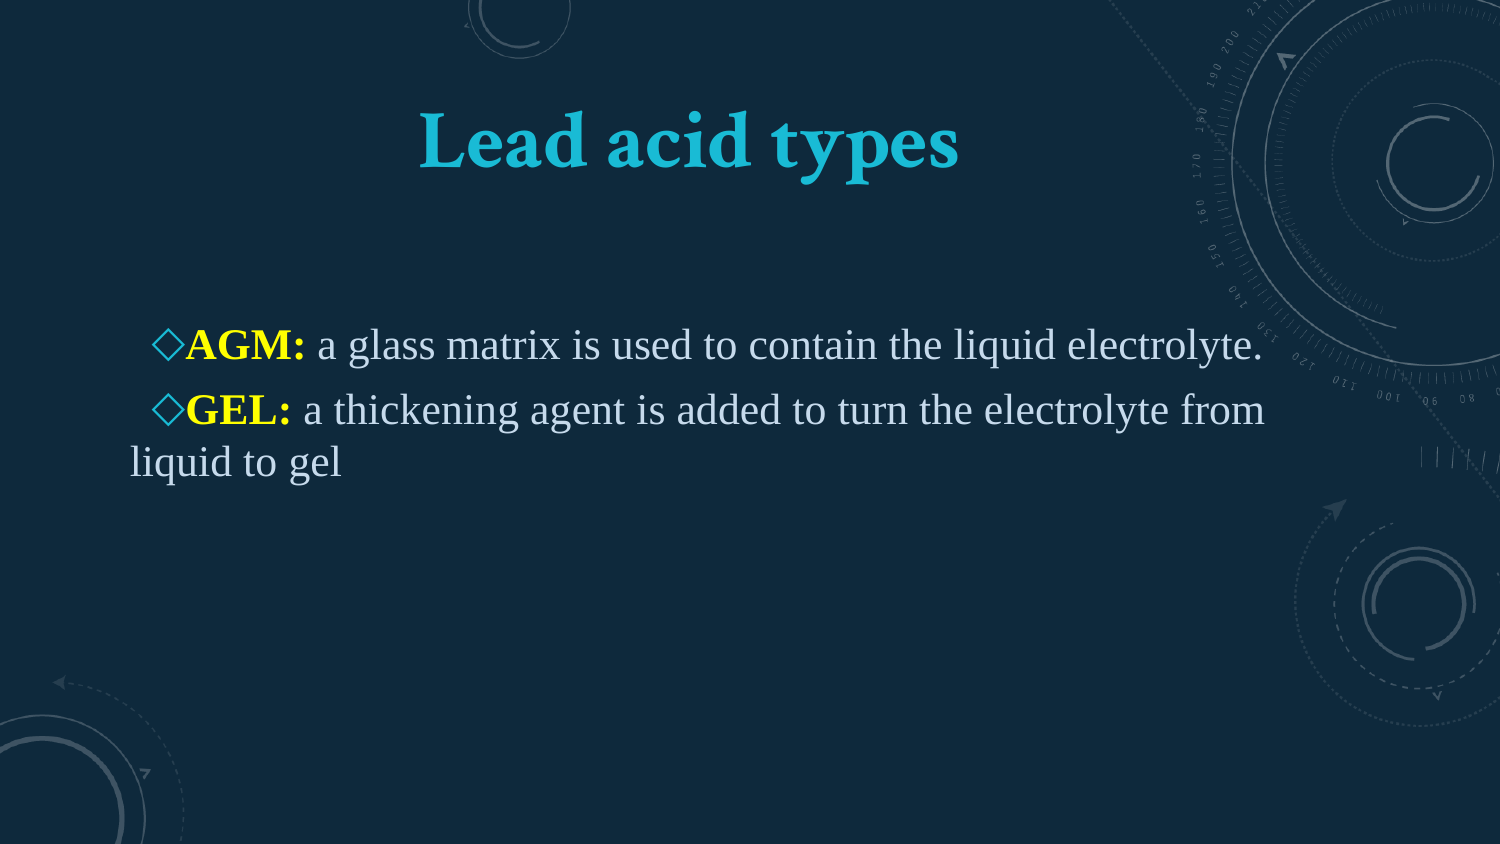

# Lead acid types
AGM: a glass matrix is used to contain the liquid electrolyte.
GEL: a thickening agent is added to turn the electrolyte from liquid to gel